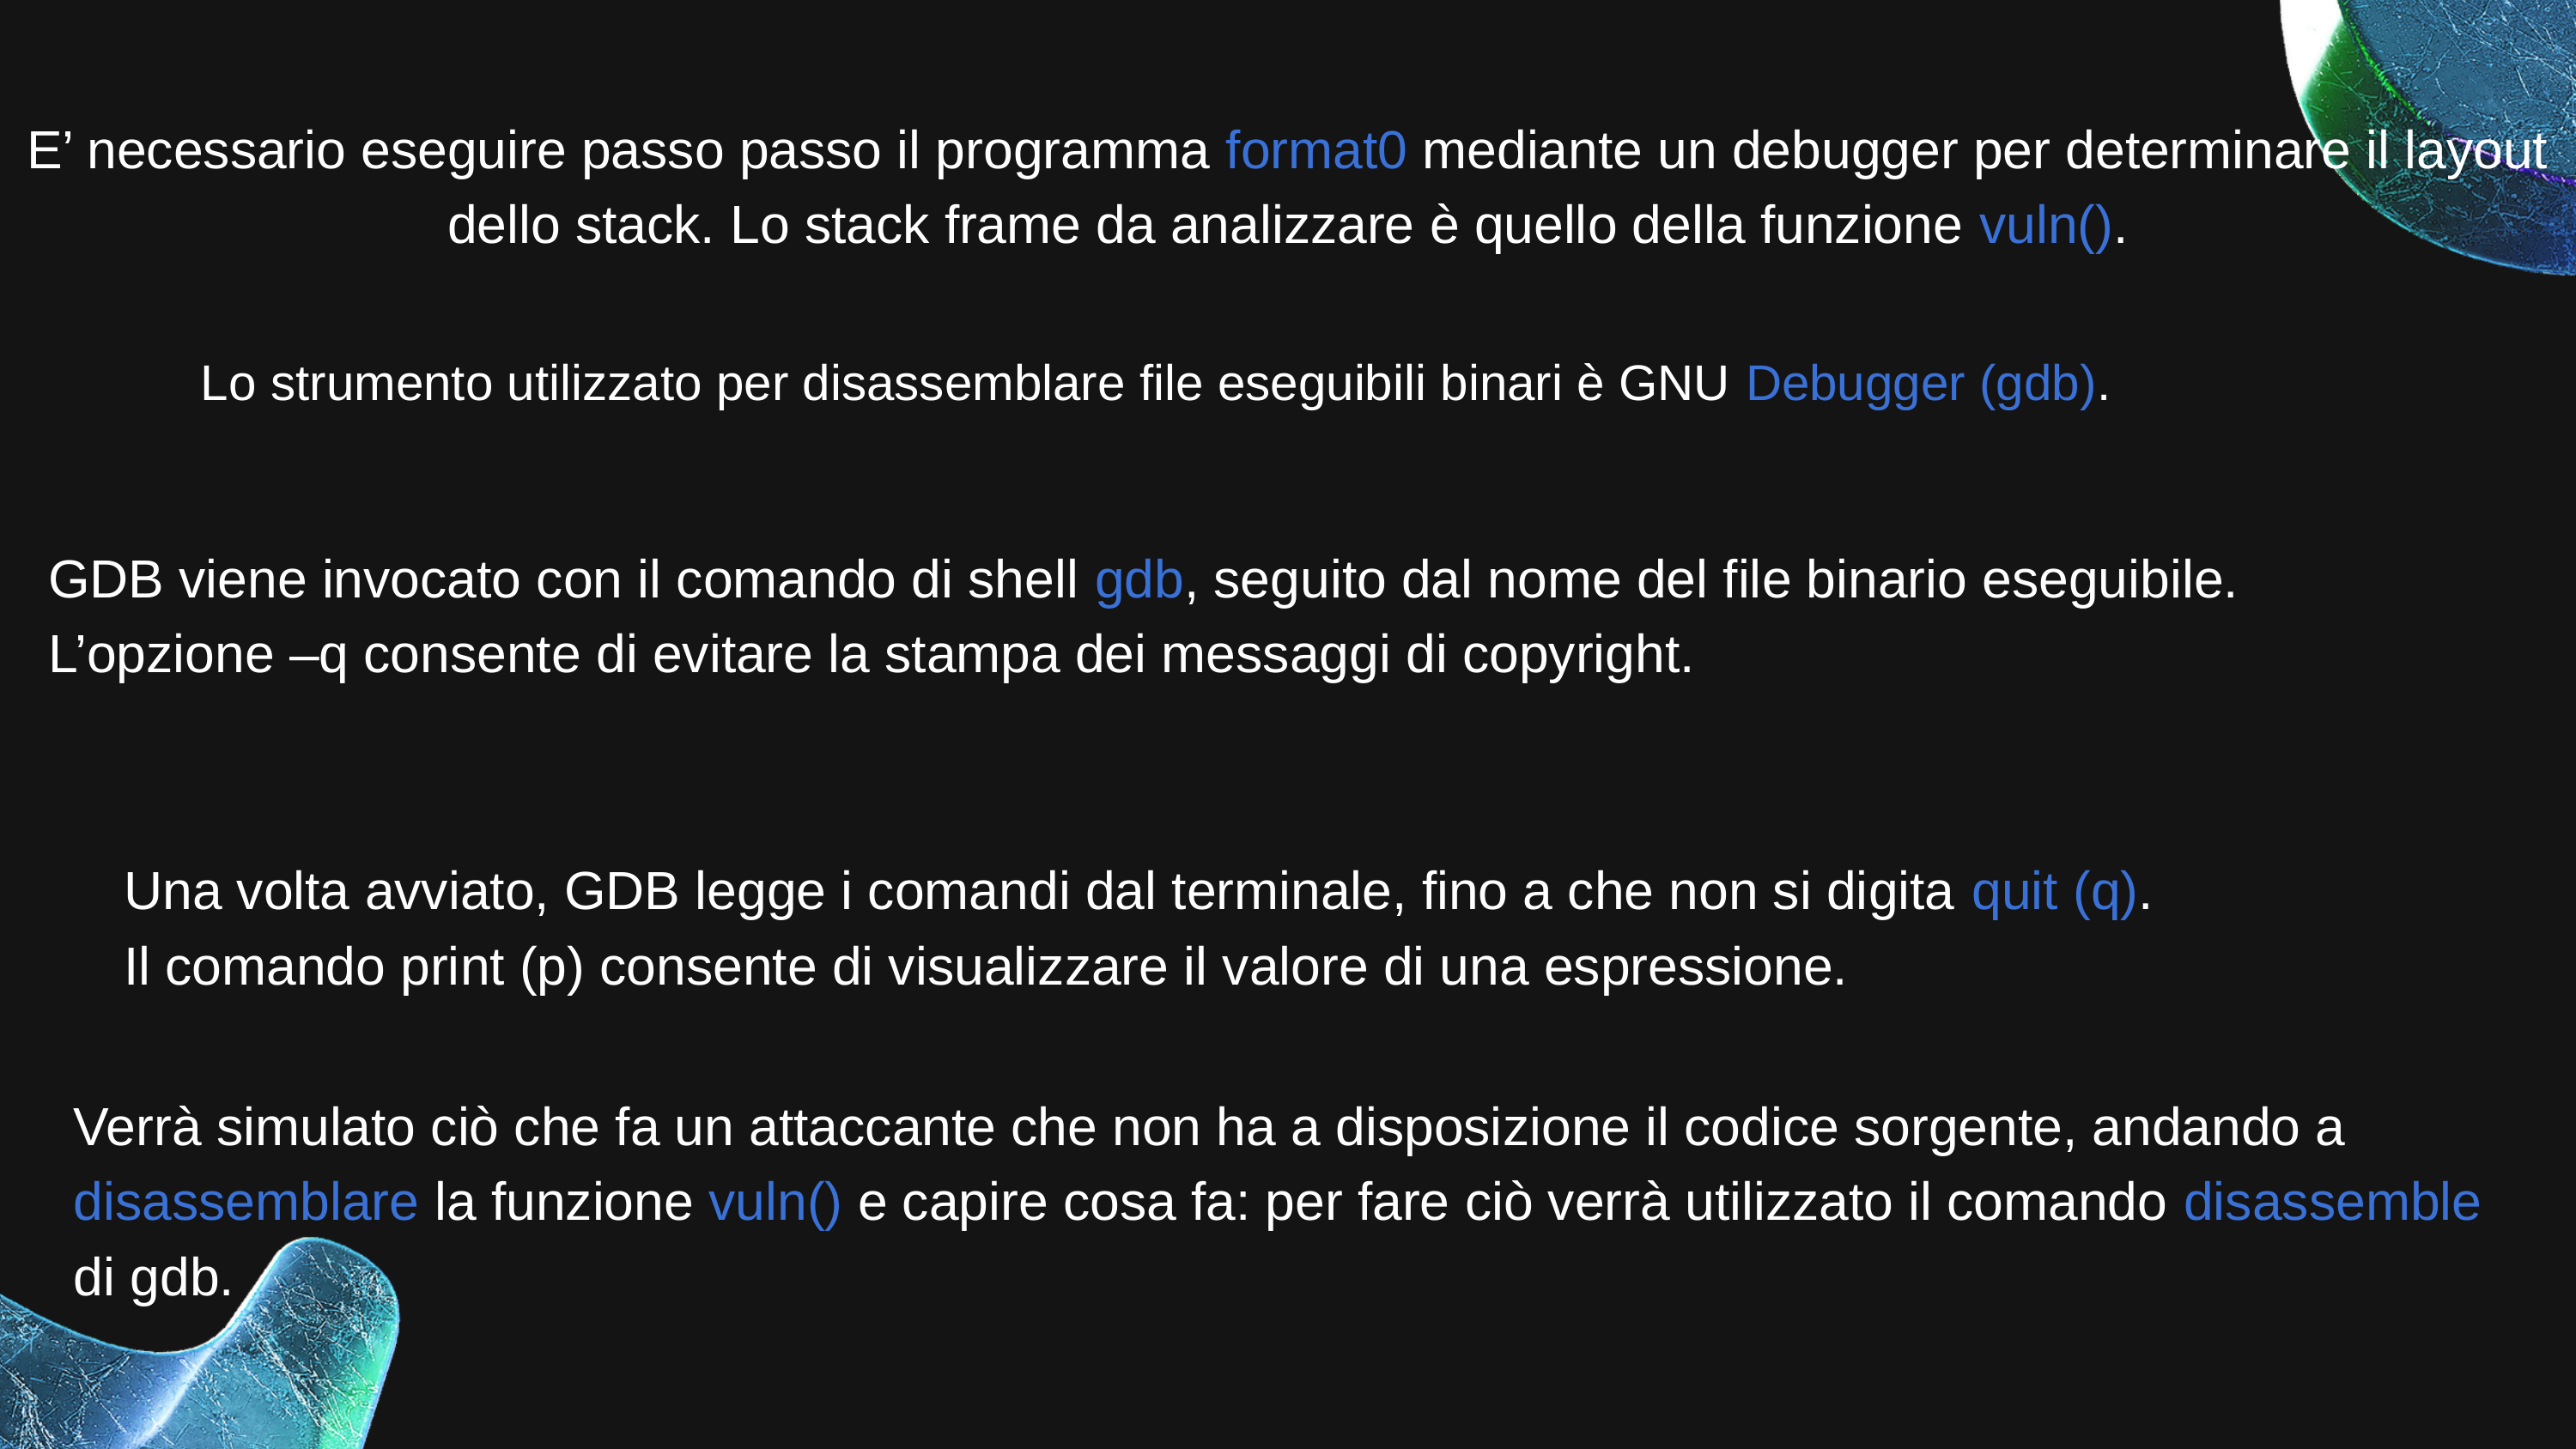

E’ necessario eseguire passo passo il programma format0 mediante un debugger per determinare il layout dello stack. Lo stack frame da analizzare è quello della funzione vuln().
Lo strumento utilizzato per disassemblare file eseguibili binari è GNU Debugger (gdb).
GDB viene invocato con il comando di shell gdb, seguito dal nome del file binario eseguibile.
L’opzione –q consente di evitare la stampa dei messaggi di copyright.
Una volta avviato, GDB legge i comandi dal terminale, fino a che non si digita quit (q).
Il comando print (p) consente di visualizzare il valore di una espressione.
Verrà simulato ciò che fa un attaccante che non ha a disposizione il codice sorgente, andando a disassemblare la funzione vuln() e capire cosa fa: per fare ciò verrà utilizzato il comando disassemble di gdb.